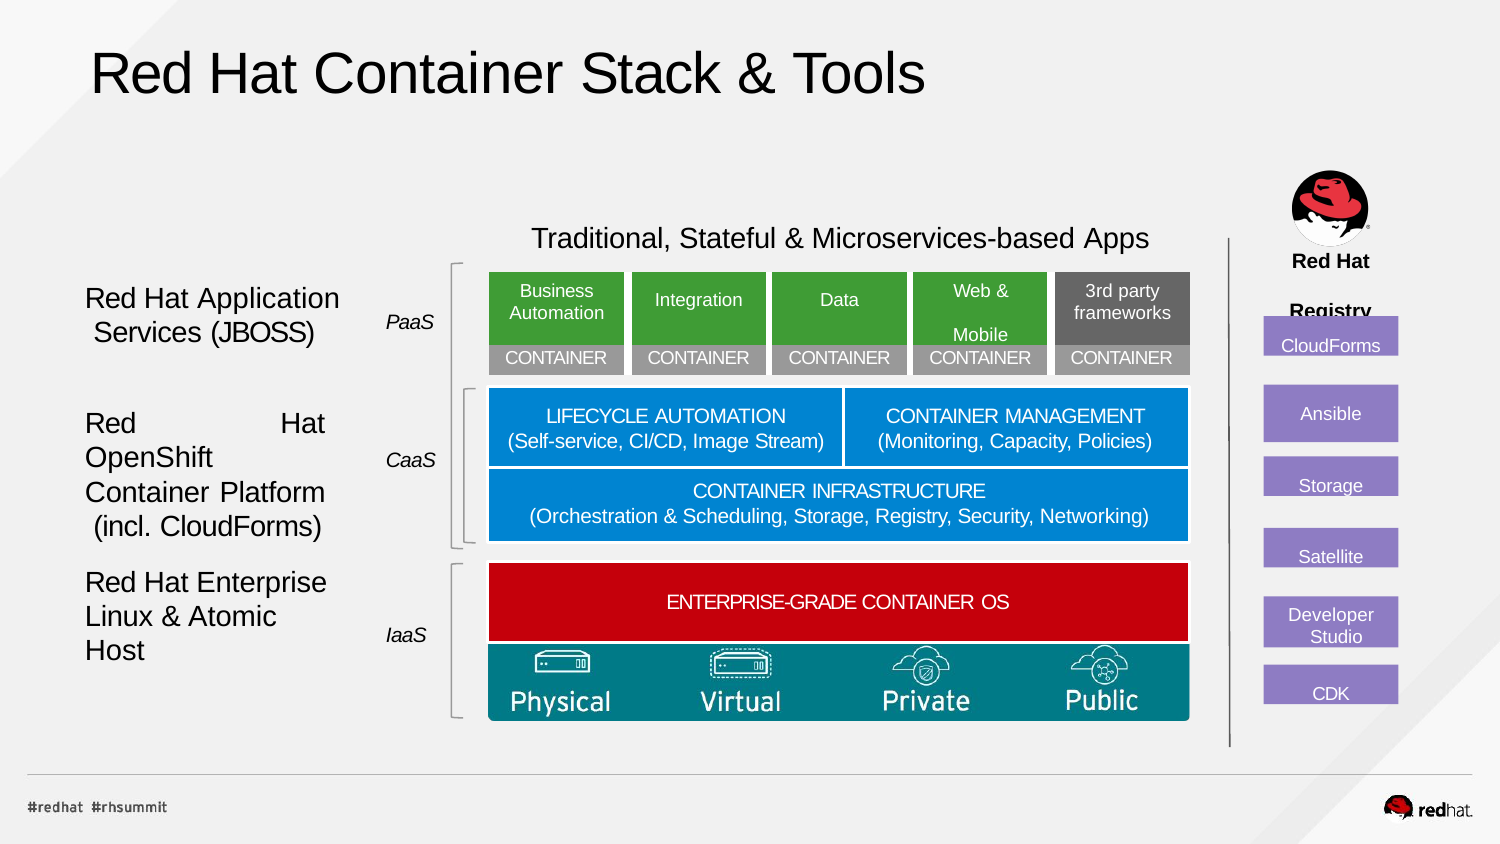

# Red Hat Container Stack & Tools

Traditional, Stateful & Microservices-based Apps

Red Hat  Registry

| Business Automation | Integration | Data | Web & Mobile | 3rd party frameworks |
| --- | --- | --- | --- | --- |
| CONTAINER | CONTAINER | CONTAINER | CONTAINER | CONTAINER |
Red Hat Application  Services (JBOSS)
PaaS
CloudForms

Ansible
CONTAINER MANAGEMENT
(Monitoring, Capacity, Policies)
LIFECYCLE AUTOMATION
(Self-service, CI/CD, Image Stream)
Red Hat OpenShift  Container Platform  (incl. CloudForms)
CaaS
Storage

CONTAINER INFRASTRUCTURE
(Orchestration & Scheduling, Storage, Registry, Security, Networking)
Satellite
Red Hat Enterprise  Linux & Atomic Host

ENTERPRISE-GRADE CONTAINER OS
Developer  Studio
IaaS

CDK